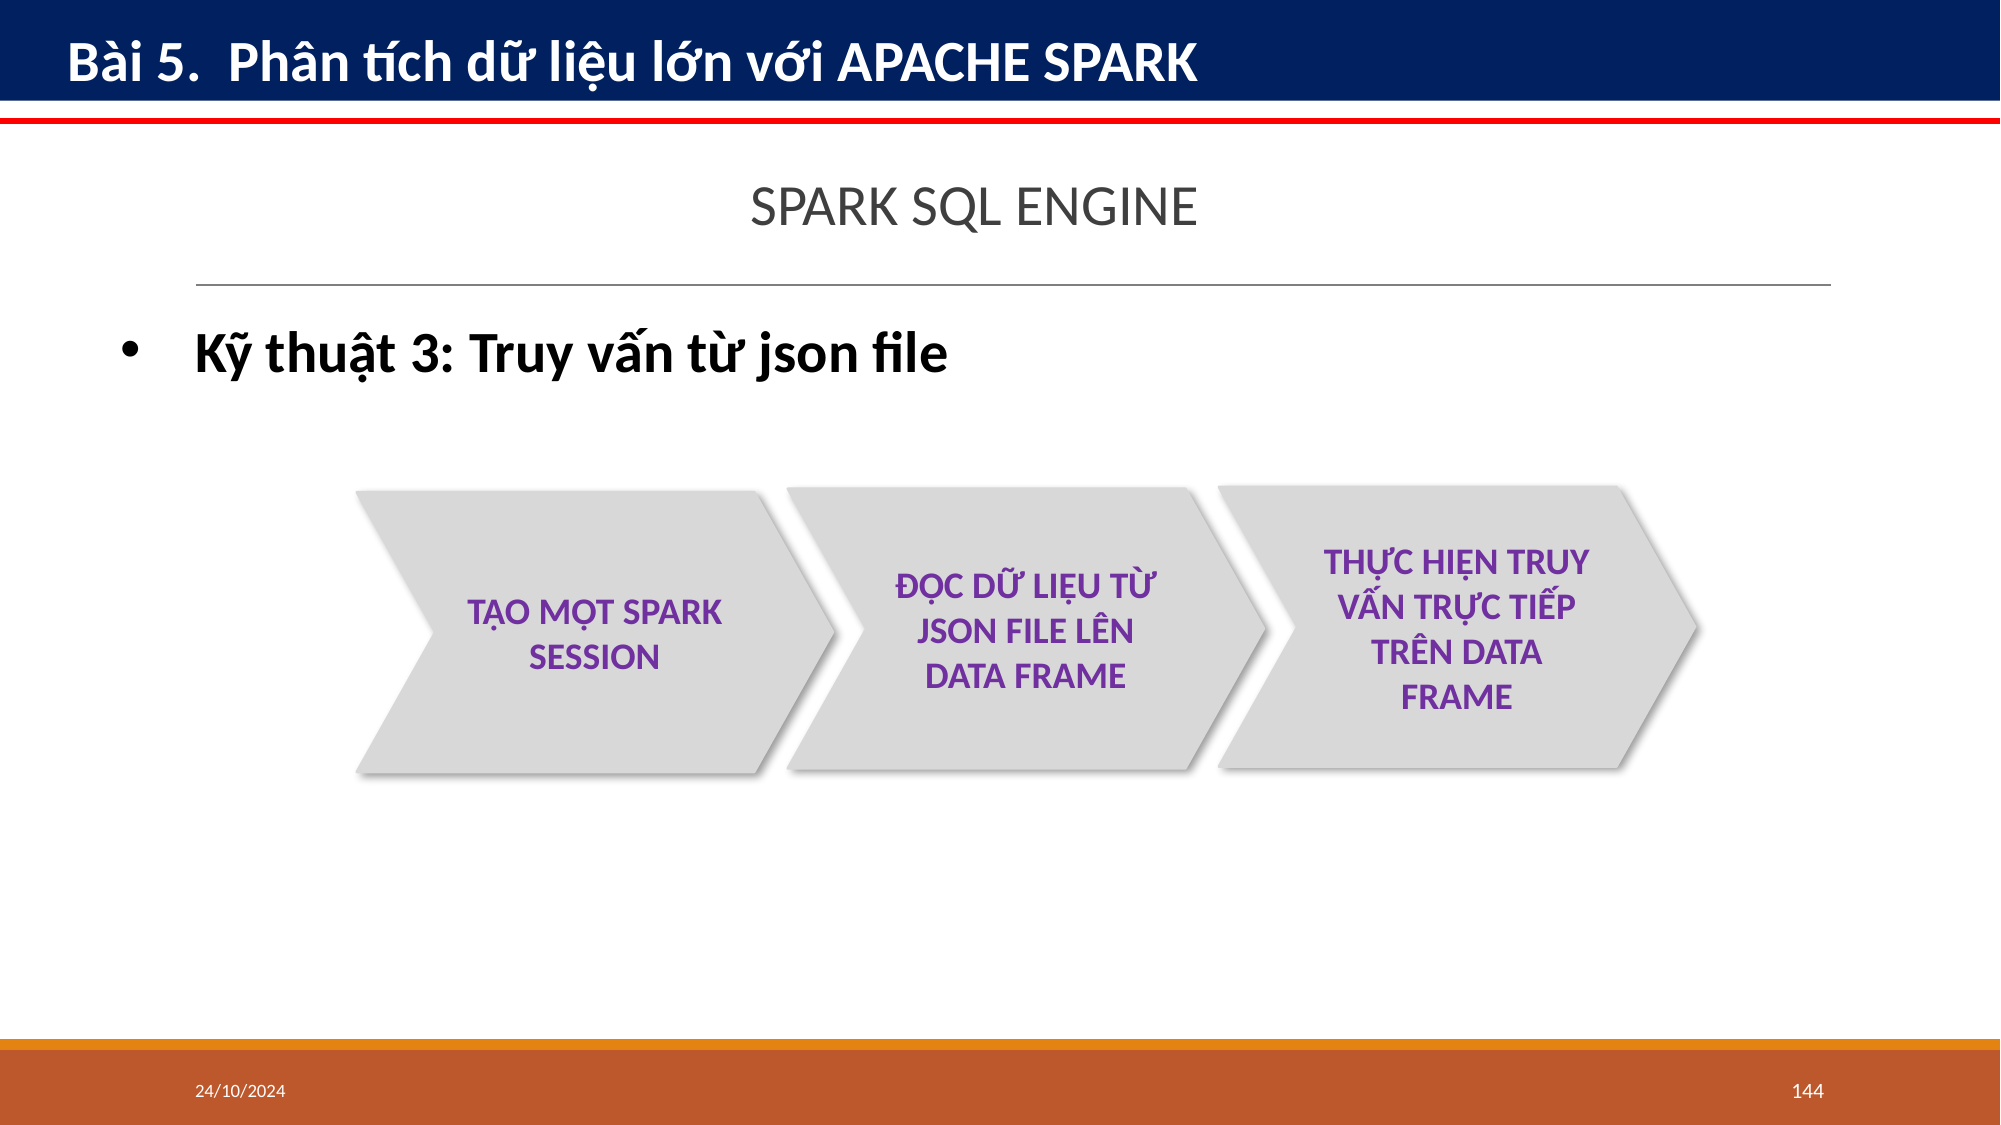

Bài 5.  Phân tích dữ liệu lớn với APACHE SPARK
SPARK SQL ENGINE
Kỹ thuật 3: Truy vấn từ json file
THỰC HIỆN TRUY VẤN TRỰC TIẾP TRÊN DATA FRAME
ĐỌC DỮ LIỆU TỪ JSON FILE LÊN DATA FRAME
TẠO MỘT SPARK SESSION
24/10/2024
144